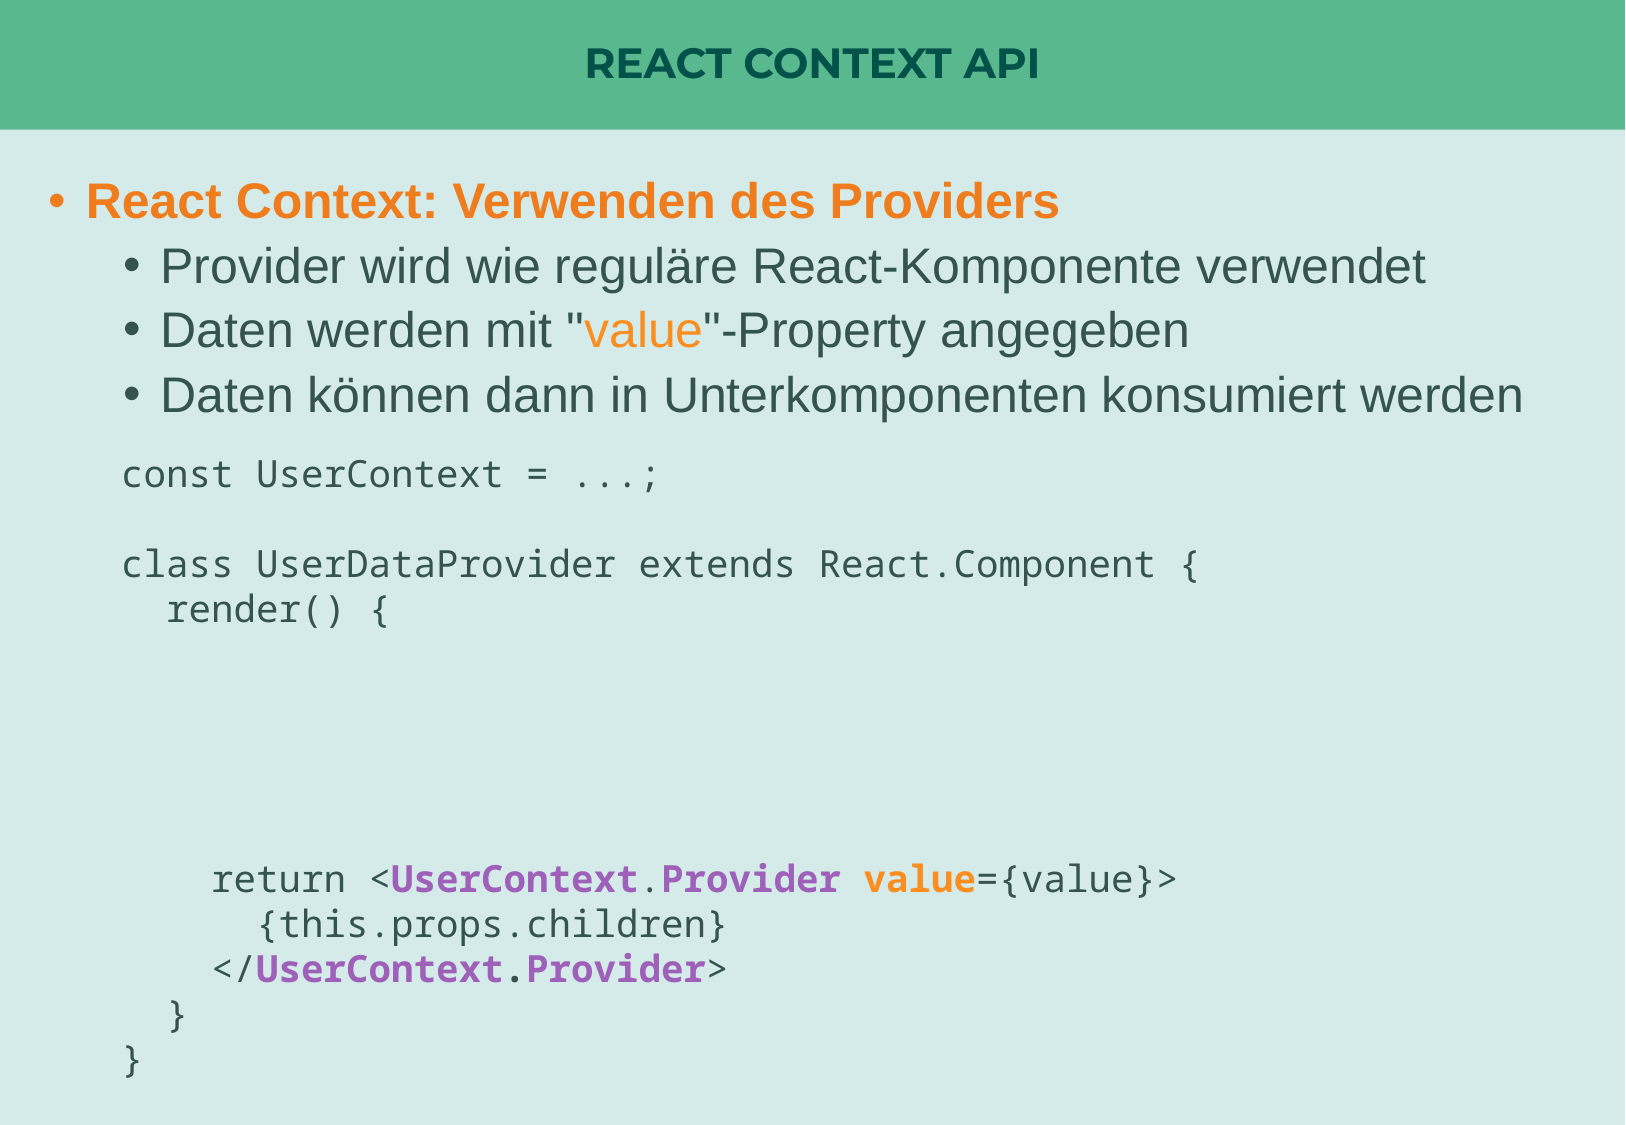

# React Context API
React Context: Verwenden des Providers
Provider wird wie reguläre React-Komponente verwendet
Daten werden mit "value"-Property angegeben
Daten können dann in Unterkomponenten konsumiert werden

const UserContext = ...;

class UserDataProvider extends React.Component {
  render() {

    return <UserContext.Provider value={value}>
      {this.props.children}
    </UserContext.Provider>
  }
}